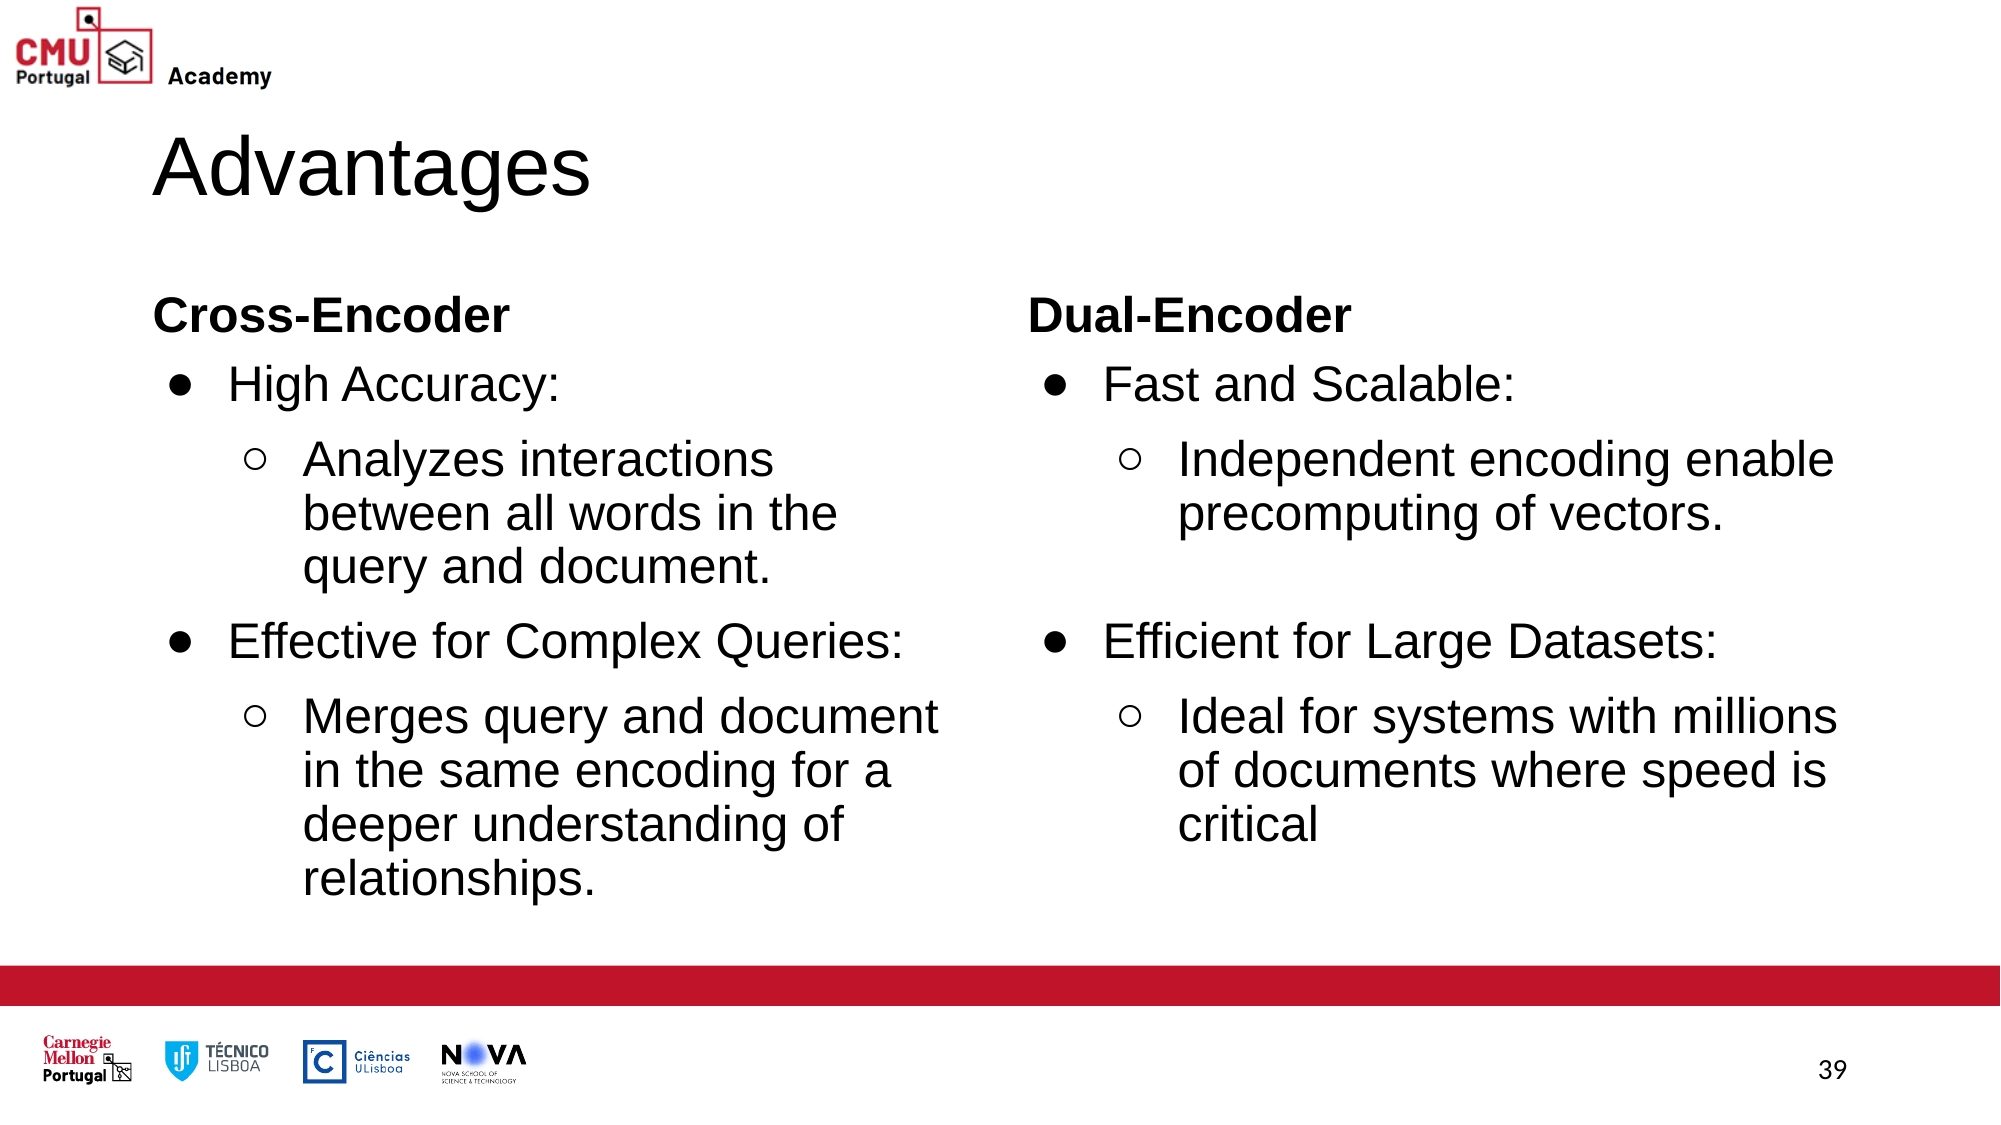

# Advantages
Cross-Encoder
Dual-Encoder
High Accuracy:
Analyzes interactions between all words in the query and document.
Effective for Complex Queries:
Merges query and document in the same encoding for a deeper understanding of relationships.
Fast and Scalable:
Independent encoding enable precomputing of vectors.
Efficient for Large Datasets:
Ideal for systems with millions of documents where speed is critical
39